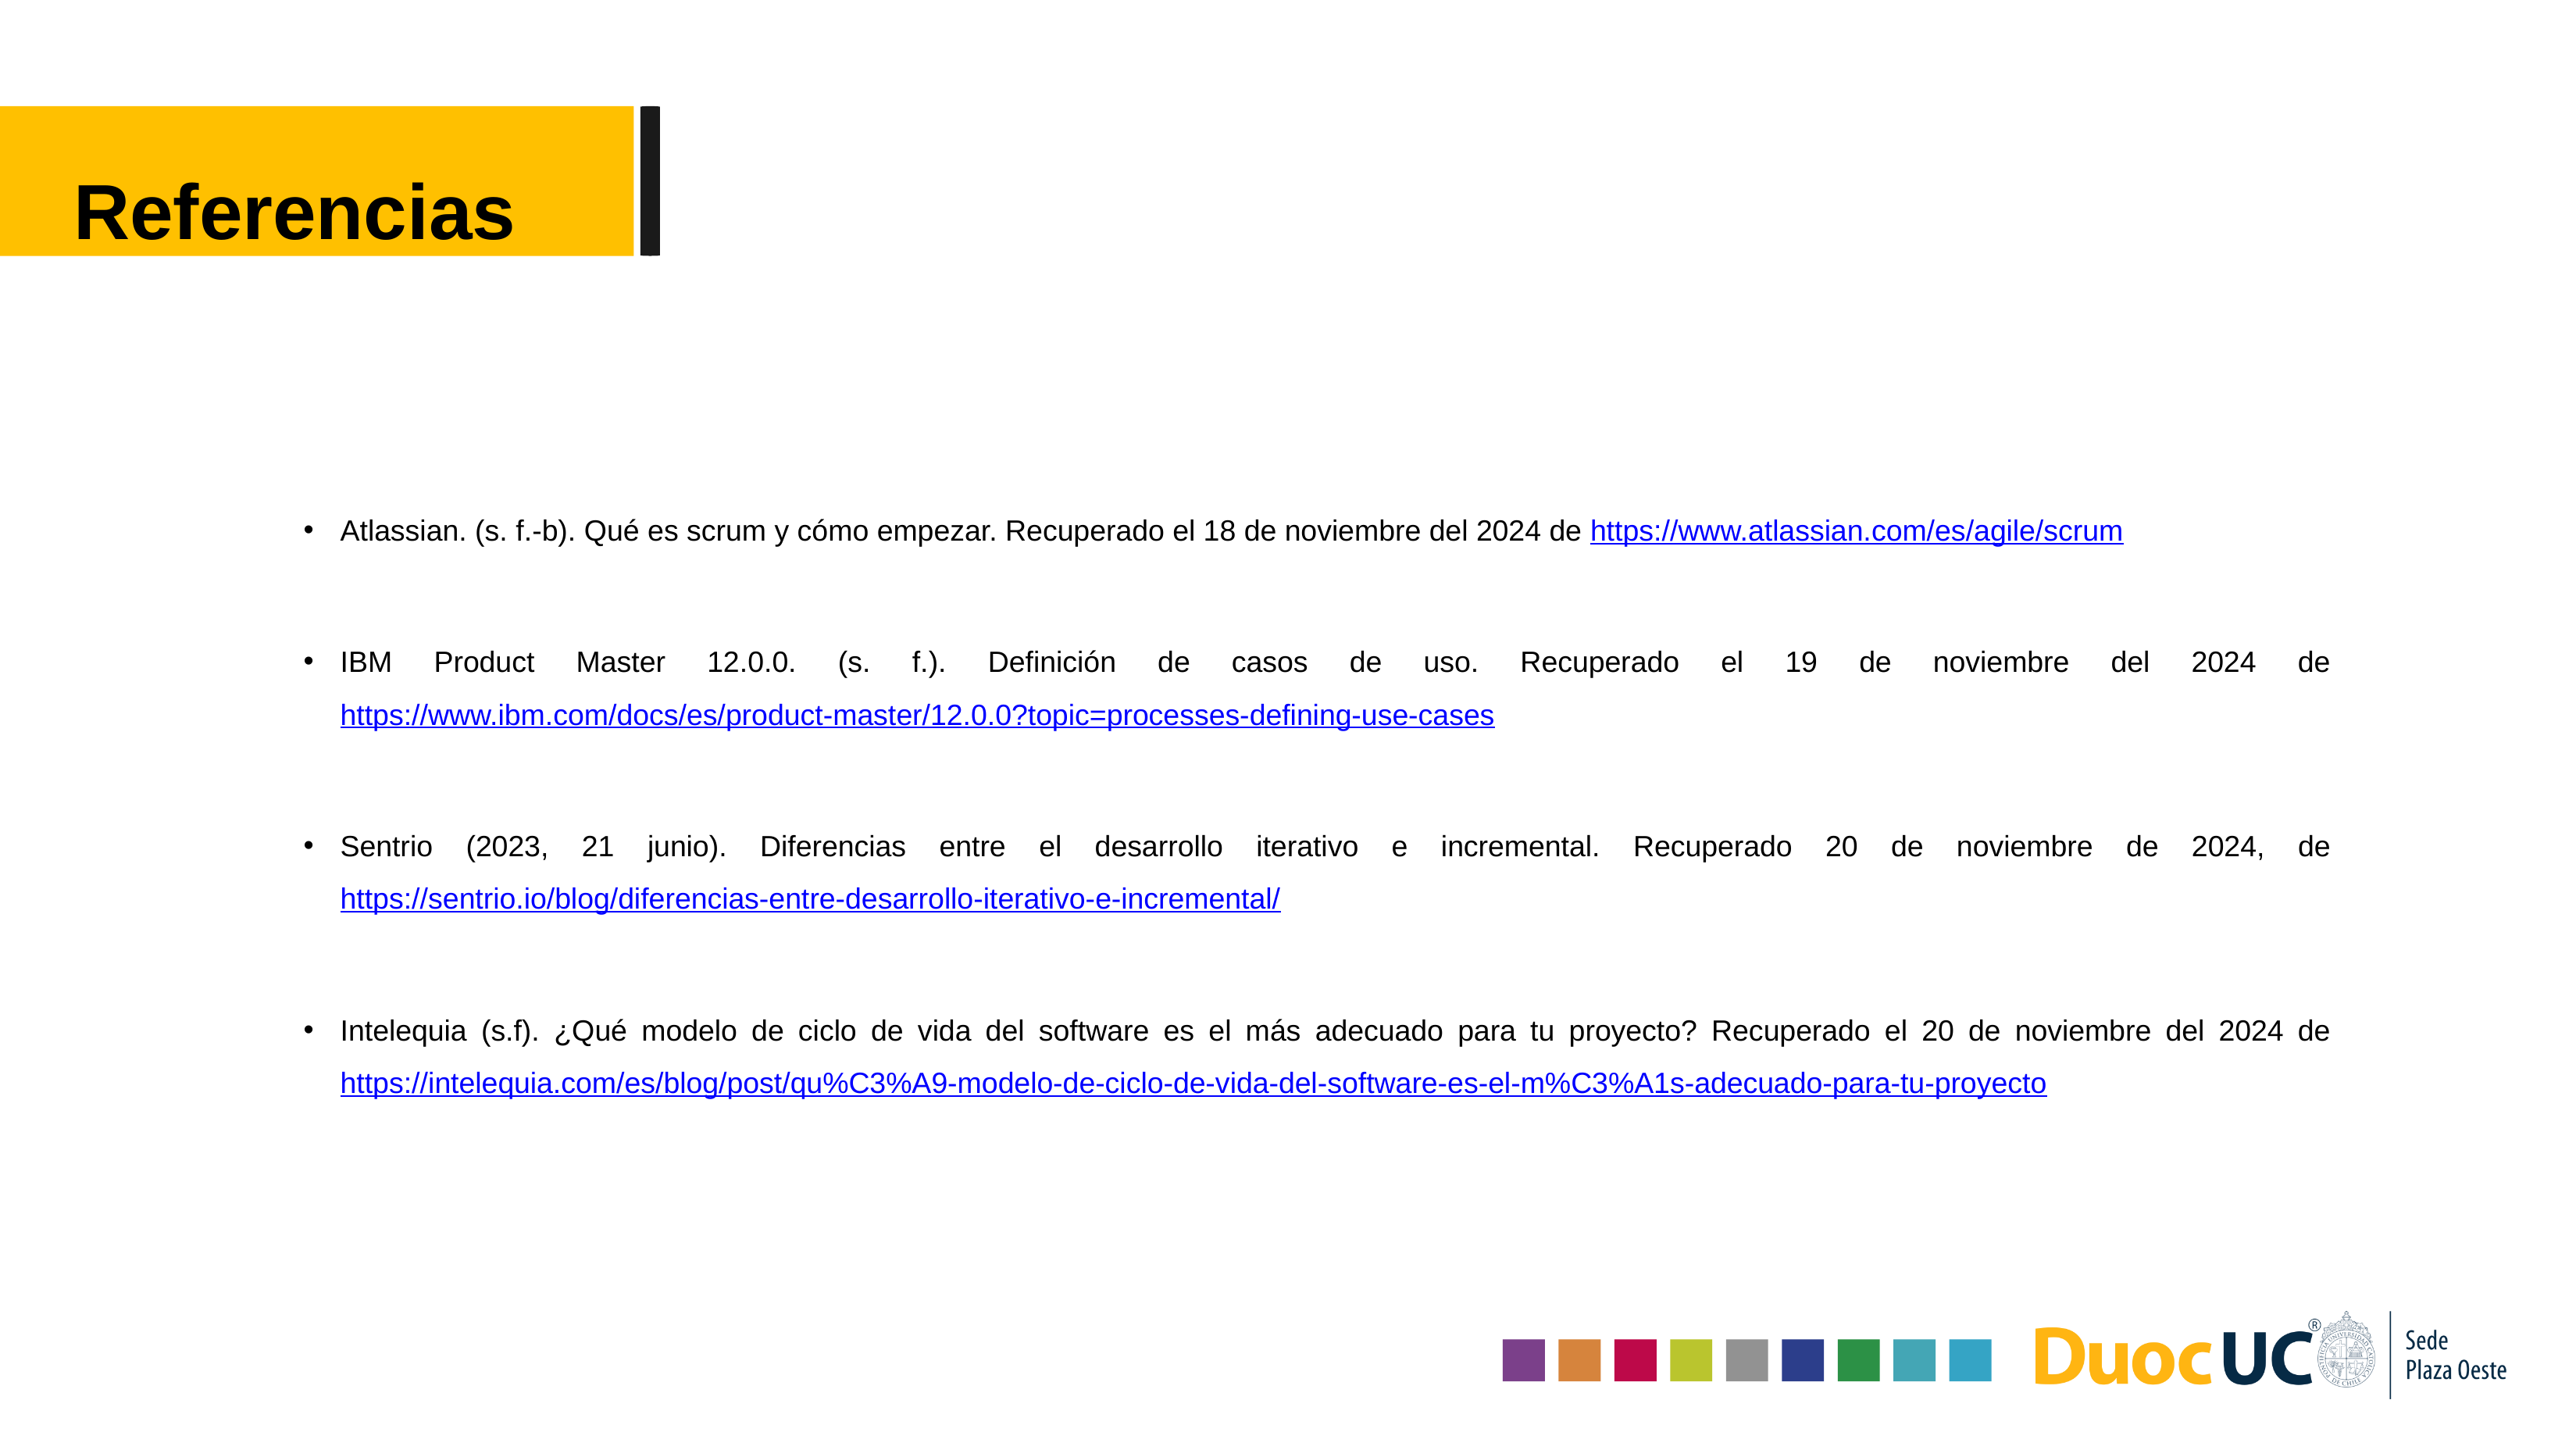

Referencias
Atlassian. (s. f.-b). Qué es scrum y cómo empezar. Recuperado el 18 de noviembre del 2024 de https://www.atlassian.com/es/agile/scrum

IBM Product Master 12.0.0. (s. f.). Definición de casos de uso. Recuperado el 19 de noviembre del 2024 de https://www.ibm.com/docs/es/product-master/12.0.0?topic=processes-defining-use-cases

Sentrio (2023, 21 junio). Diferencias entre el desarrollo iterativo e incremental. Recuperado 20 de noviembre de 2024, de https://sentrio.io/blog/diferencias-entre-desarrollo-iterativo-e-incremental/

Intelequia (s.f). ¿Qué modelo de ciclo de vida del software es el más adecuado para tu proyecto? Recuperado el 20 de noviembre del 2024 de https://intelequia.com/es/blog/post/qu%C3%A9-modelo-de-ciclo-de-vida-del-software-es-el-m%C3%A1s-adecuado-para-tu-proyecto